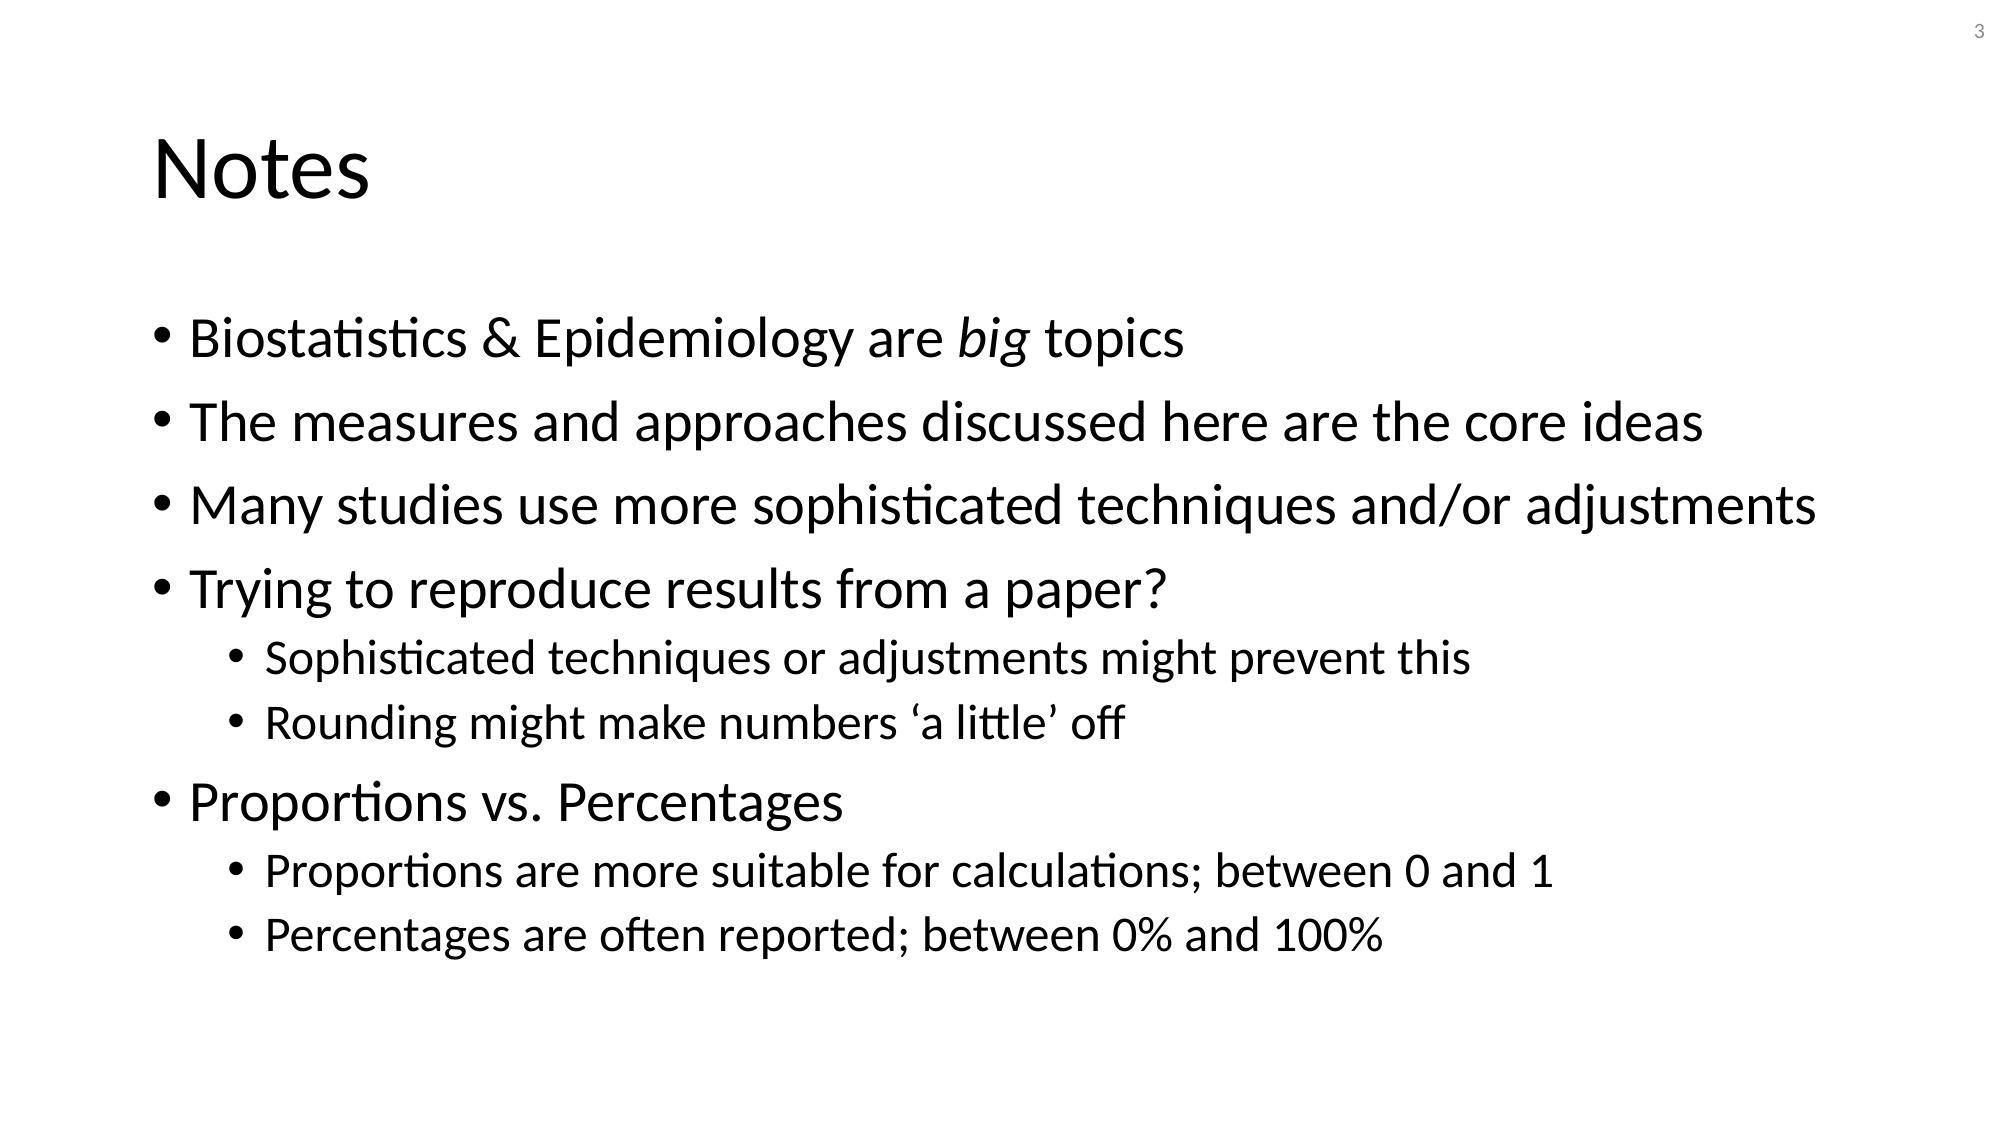

3
# Notes
Biostatistics & Epidemiology are big topics
The measures and approaches discussed here are the core ideas
Many studies use more sophisticated techniques and/or adjustments
Trying to reproduce results from a paper?
Sophisticated techniques or adjustments might prevent this
Rounding might make numbers ‘a little’ off
Proportions vs. Percentages
Proportions are more suitable for calculations; between 0 and 1
Percentages are often reported; between 0% and 100%